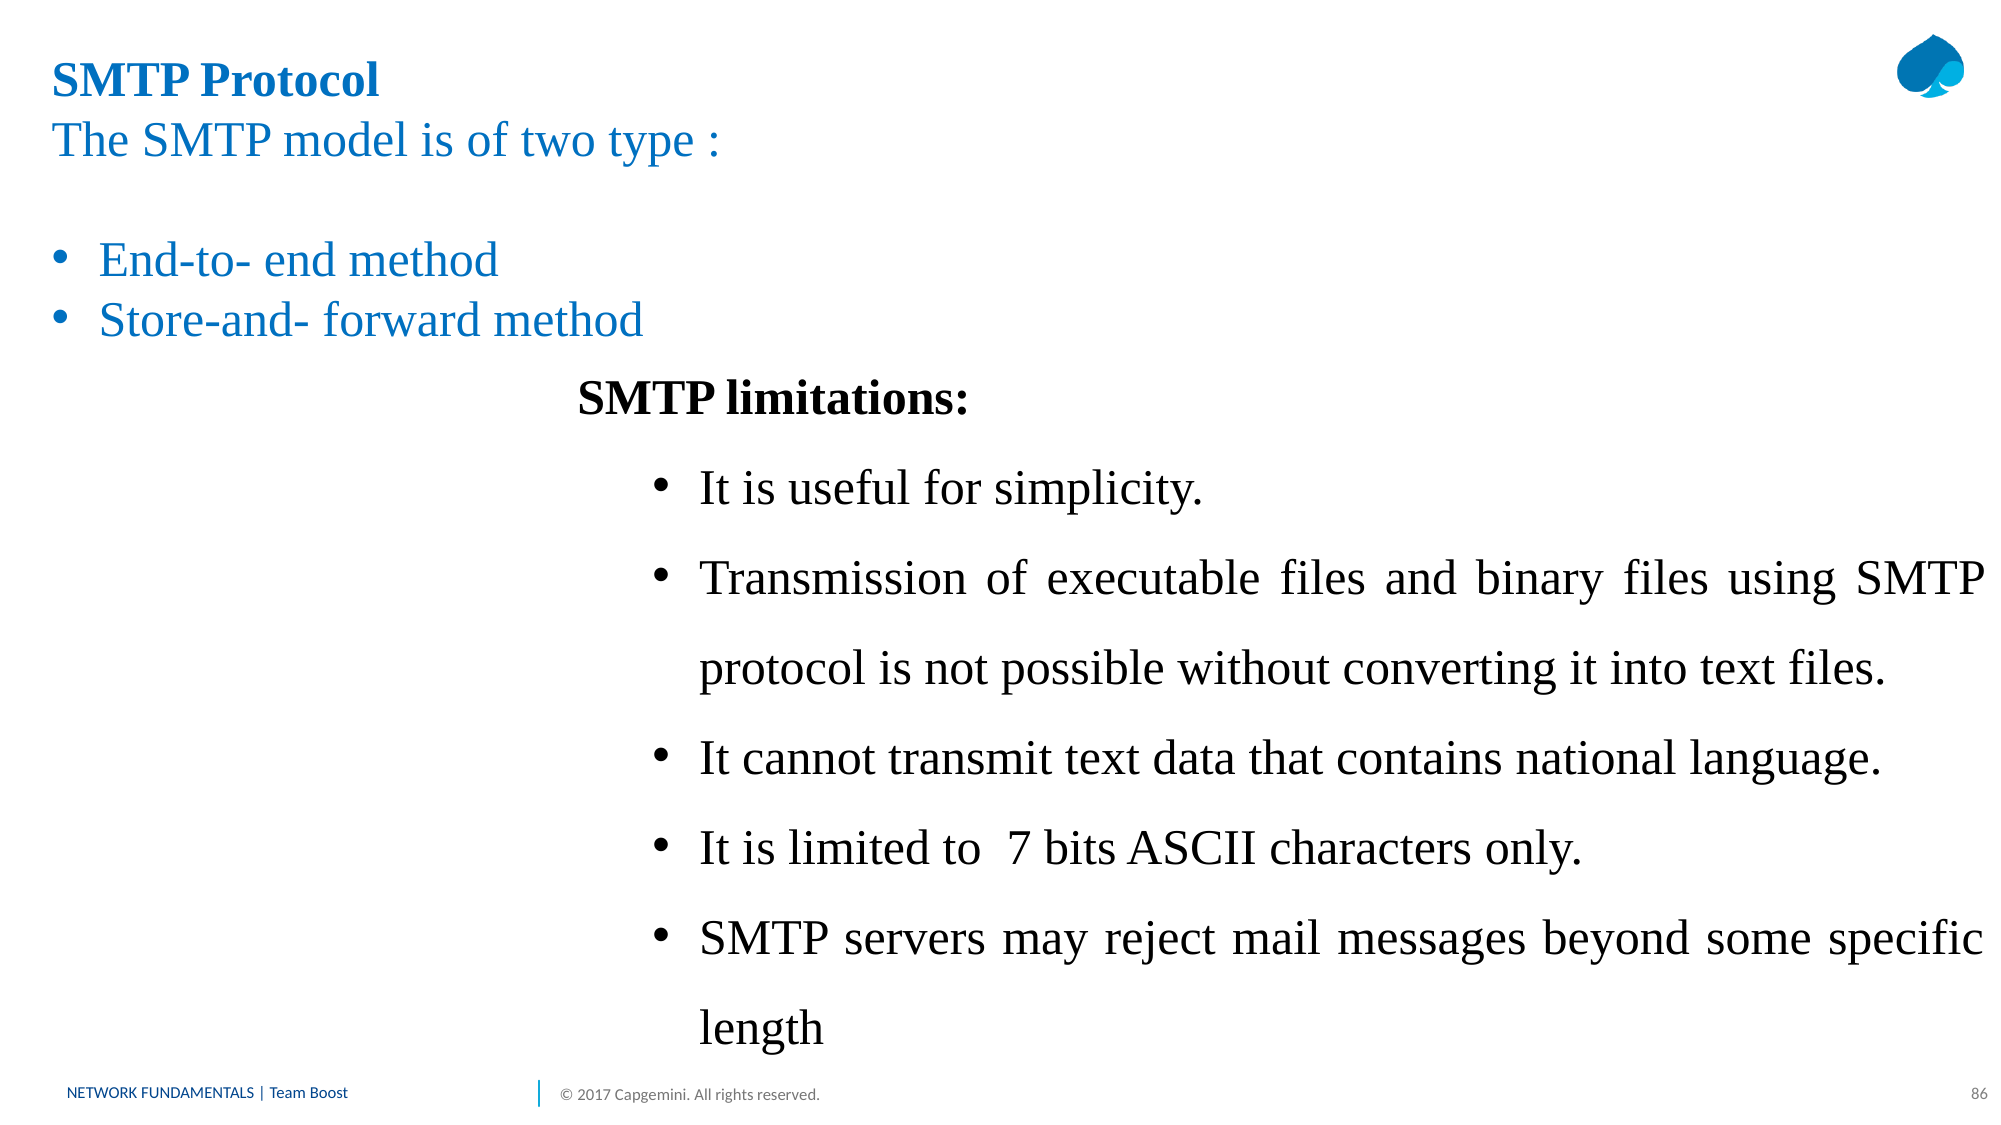

SMTP Protocol
The SMTP model is of two type :

End-to- end method
Store-and- forward method
SMTP limitations:
It is useful for simplicity.
Transmission of executable files and binary files using SMTP protocol is not possible without converting it into text files.
It cannot transmit text data that contains national language.
It is limited to  7 bits ASCII characters only.
SMTP servers may reject mail messages beyond some specific length